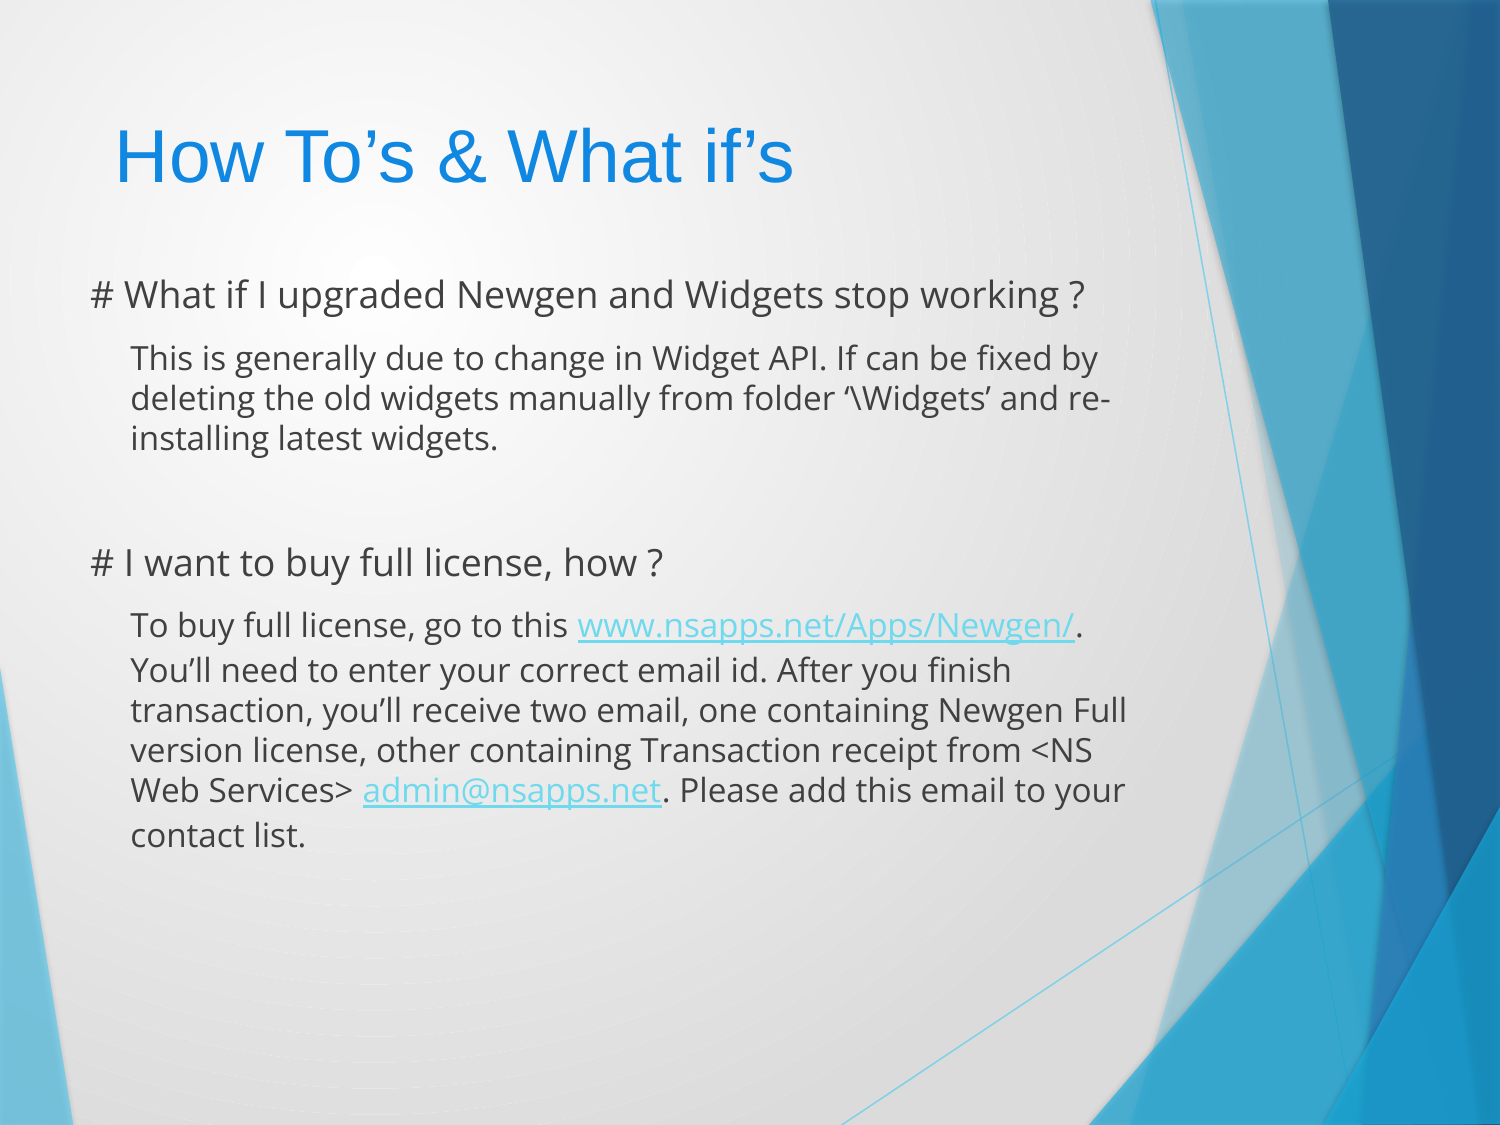

# How To’s & What if’s
# What if I upgraded Newgen and Widgets stop working ?
This is generally due to change in Widget API. If can be fixed by deleting the old widgets manually from folder ‘\Widgets’ and re-installing latest widgets.

# I want to buy full license, how ?
To buy full license, go to this www.nsapps.net/Apps/Newgen/. You’ll need to enter your correct email id. After you finish transaction, you’ll receive two email, one containing Newgen Full version license, other containing Transaction receipt from <NS Web Services> admin@nsapps.net. Please add this email to your contact list.